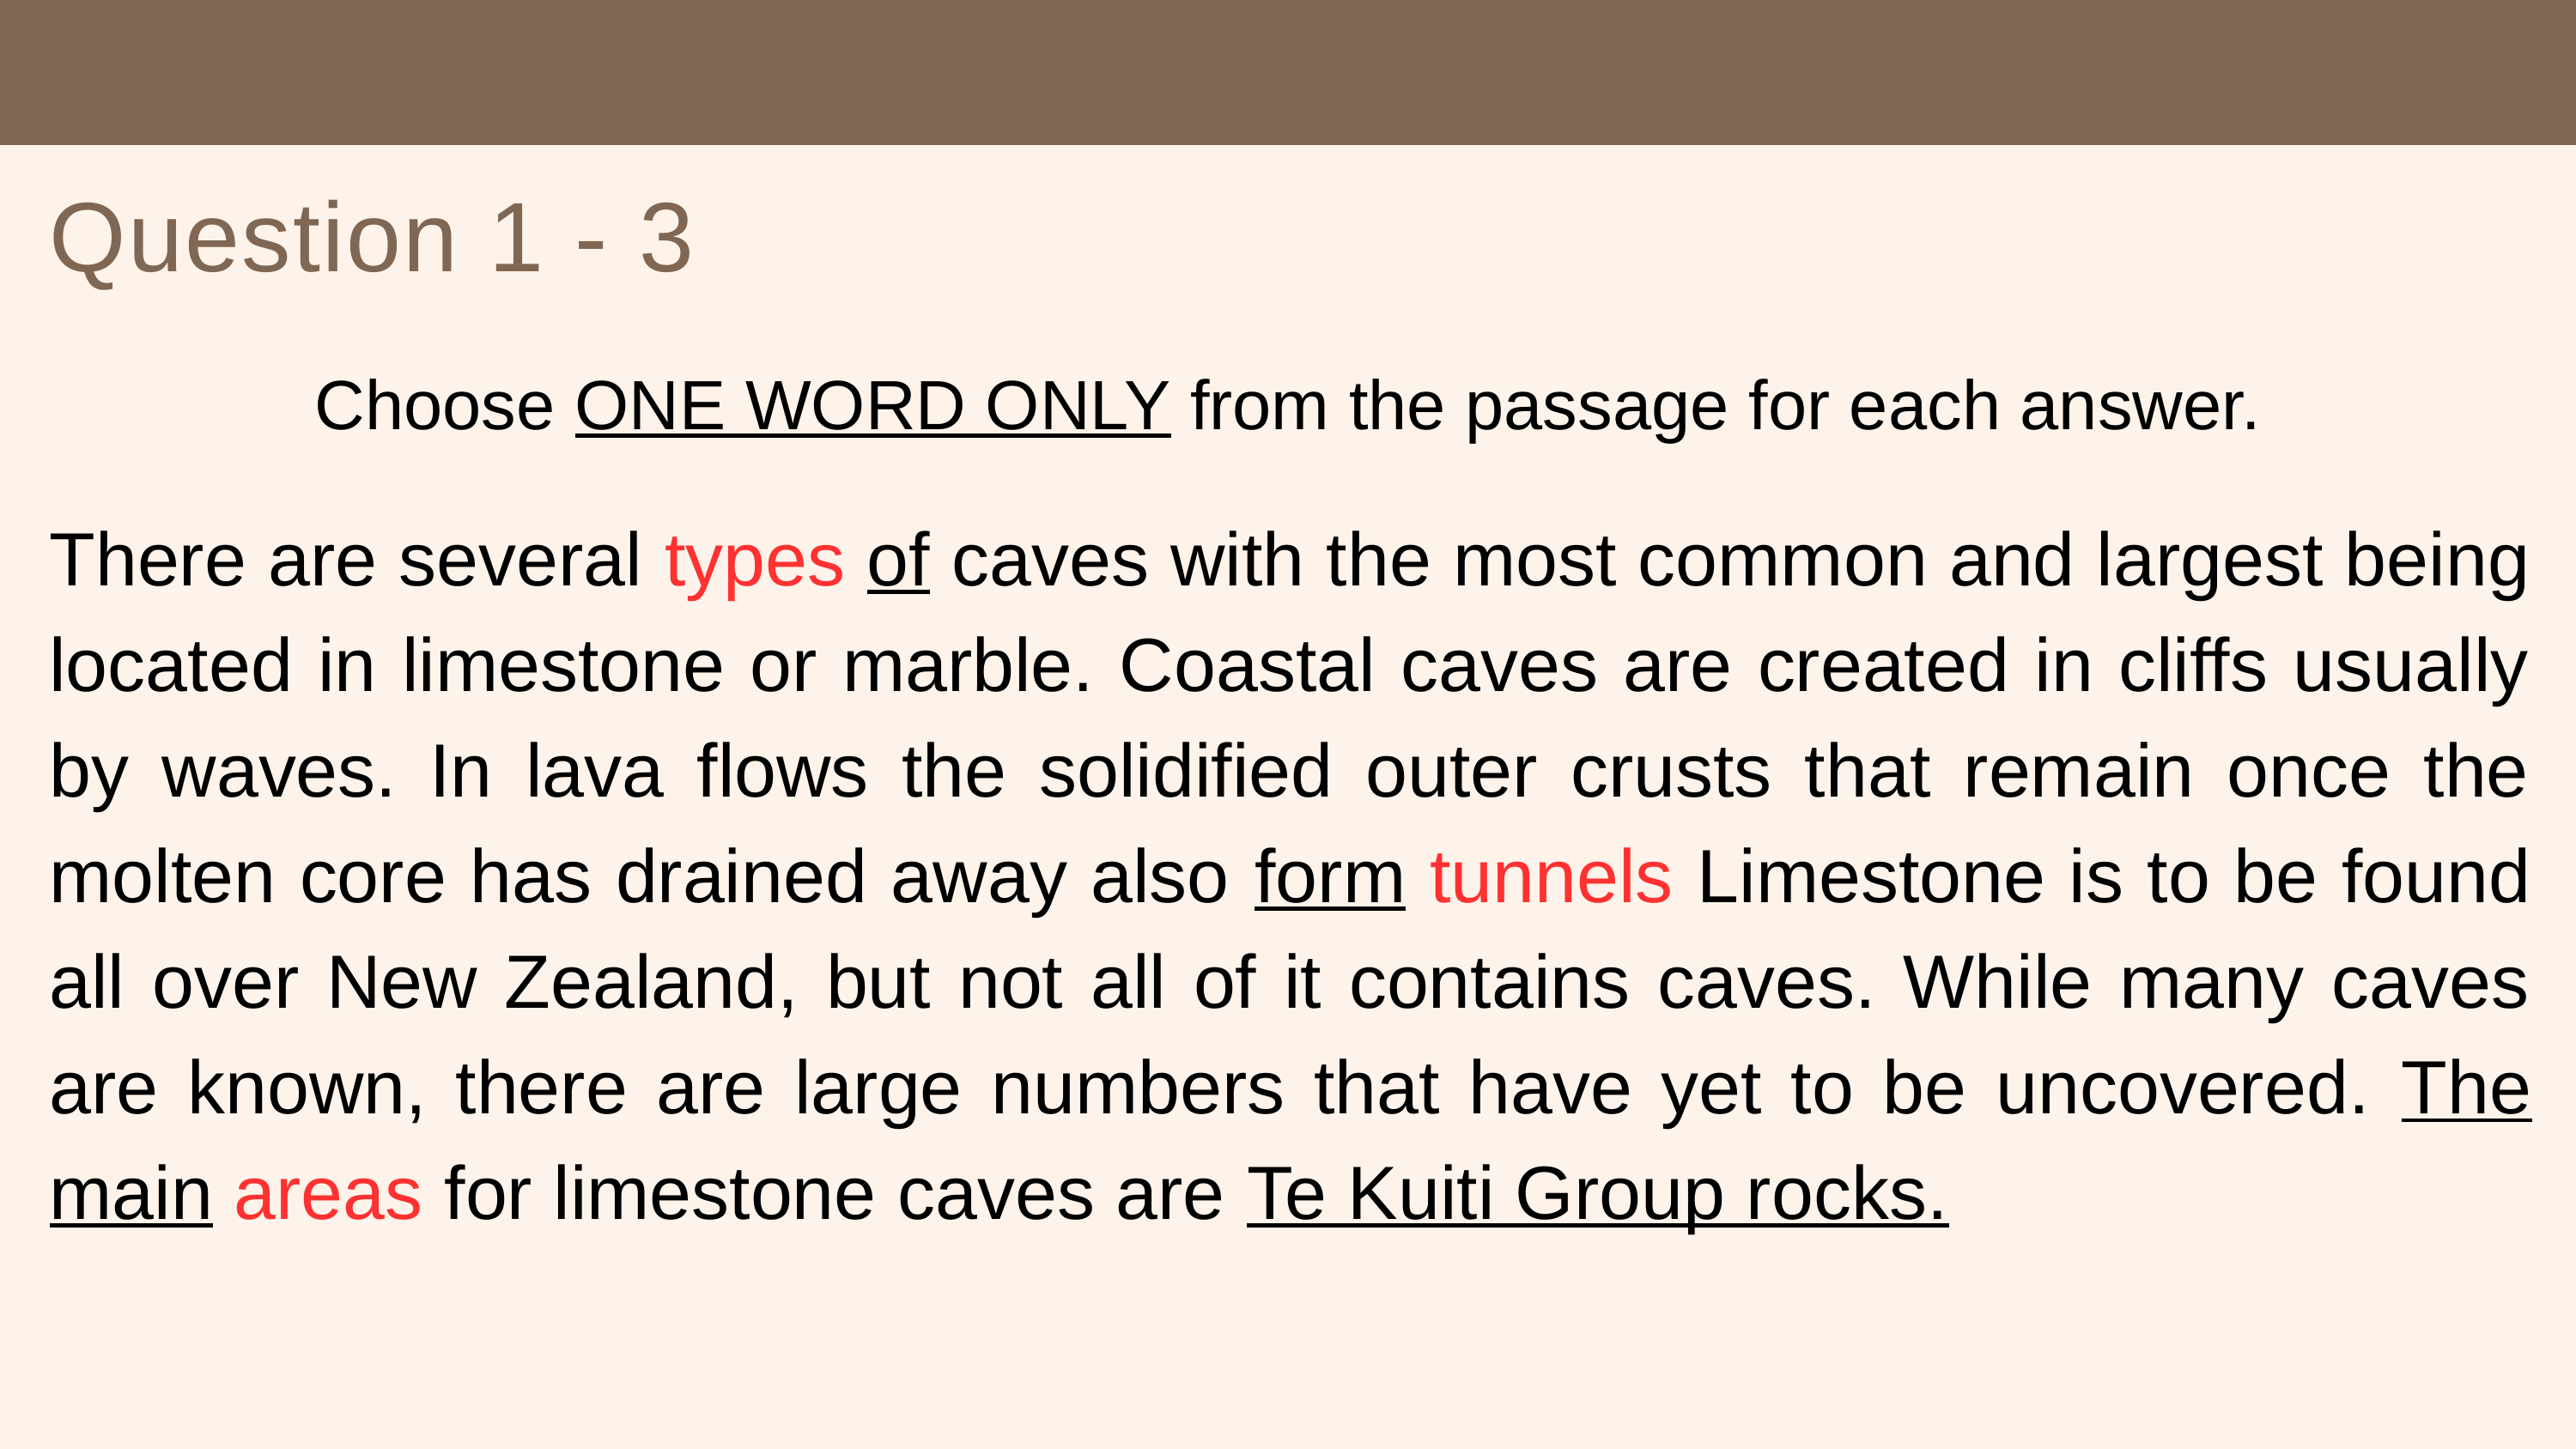

Question 1 - 3
Choose ONE WORD ONLY from the passage for each answer.
There are several types of caves with the most common and largest being located in limestone or marble. Coastal caves are created in cliffs usually by waves. In lava flows the solidified outer crusts that remain once the molten core has drained away also form tunnels Limestone is to be found all over New Zealand, but not all of it contains caves. While many caves are known, there are large numbers that have yet to be uncovered. The main areas for limestone caves are Te Kuiti Group rocks.